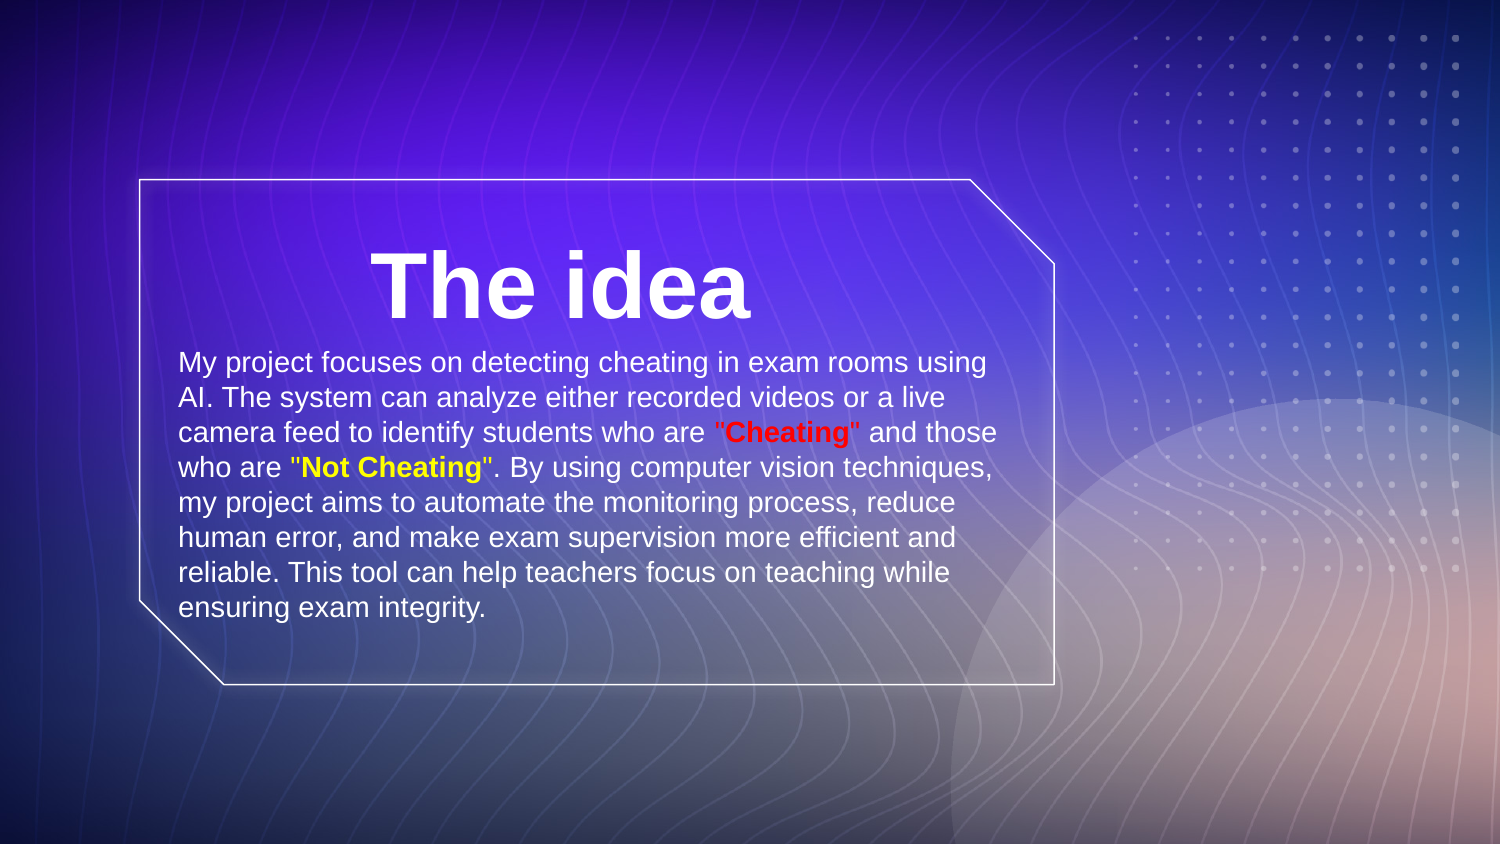

# The idea
My project focuses on detecting cheating in exam rooms using AI. The system can analyze either recorded videos or a live camera feed to identify students who are "Cheating" and those who are "Not Cheating". By using computer vision techniques, my project aims to automate the monitoring process, reduce human error, and make exam supervision more efficient and reliable. This tool can help teachers focus on teaching while ensuring exam integrity.